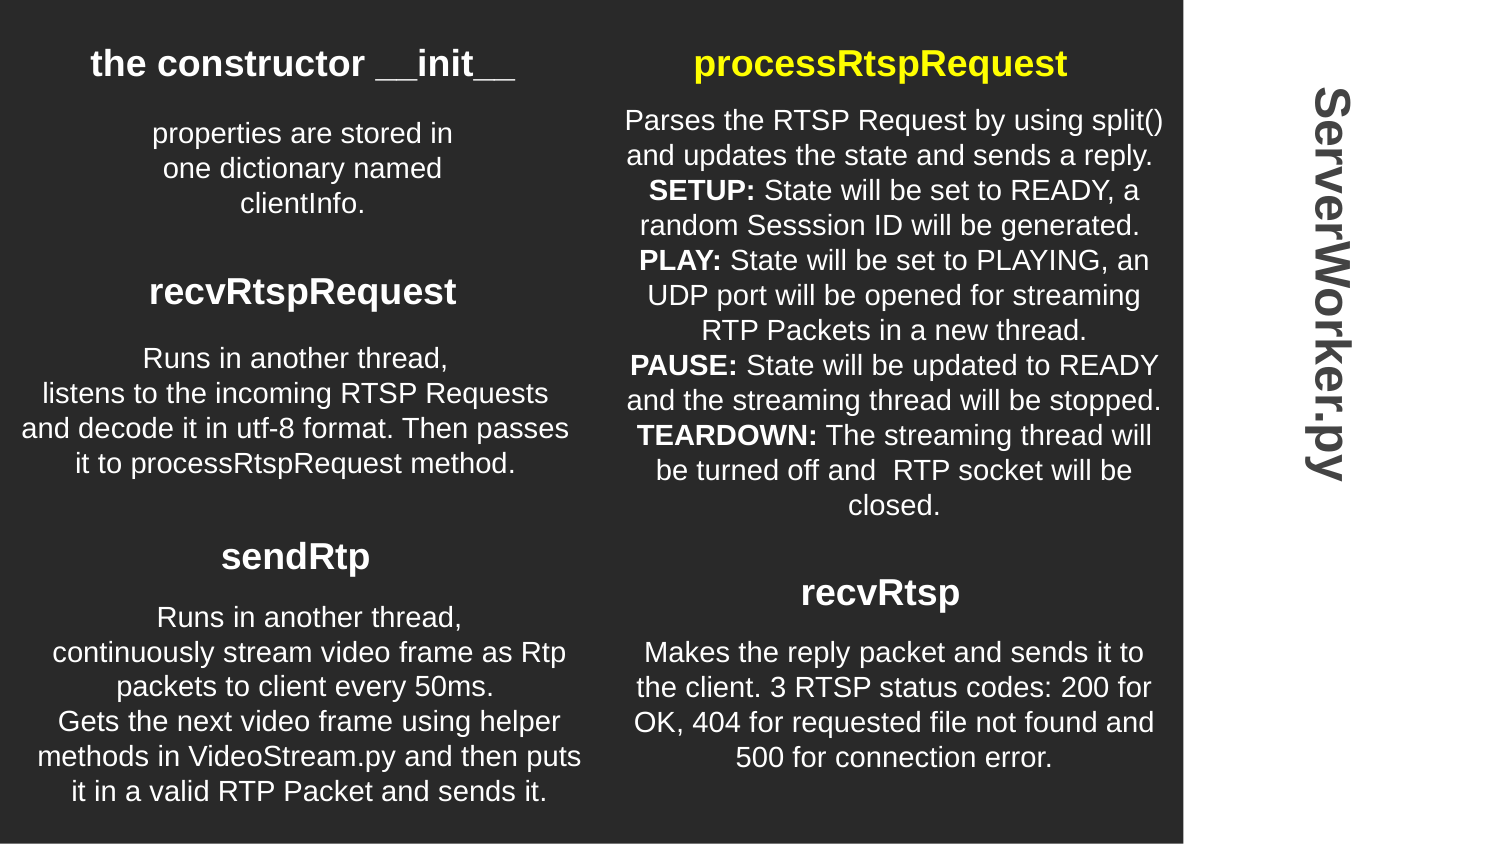

# the constructor __init__
processRtspRequest
Parses the RTSP Request by using split() and updates the state and sends a reply.
SETUP: State will be set to READY, a random Sesssion ID will be generated.
PLAY: State will be set to PLAYING, an UDP port will be opened for streaming RTP Packets in a new thread.
PAUSE: State will be updated to READY and the streaming thread will be stopped.
TEARDOWN: The streaming thread will be turned off and  RTP socket will be closed.

properties are stored in one dictionary named clientInfo.
recvRtspRequest
ServerWorker.py
Runs in another thread,
listens to the incoming RTSP Requests and decode it in utf-8 format. Then passes it to processRtspRequest method.
sendRtp
recvRtsp
Runs in another thread,
continuously stream video frame as Rtp packets to client every 50ms.
Gets the next video frame using helper methods in VideoStream.py and then puts it in a valid RTP Packet and sends it.
Makes the reply packet and sends it to the client. 3 RTSP status codes: 200 for OK, 404 for requested file not found and 500 for connection error.